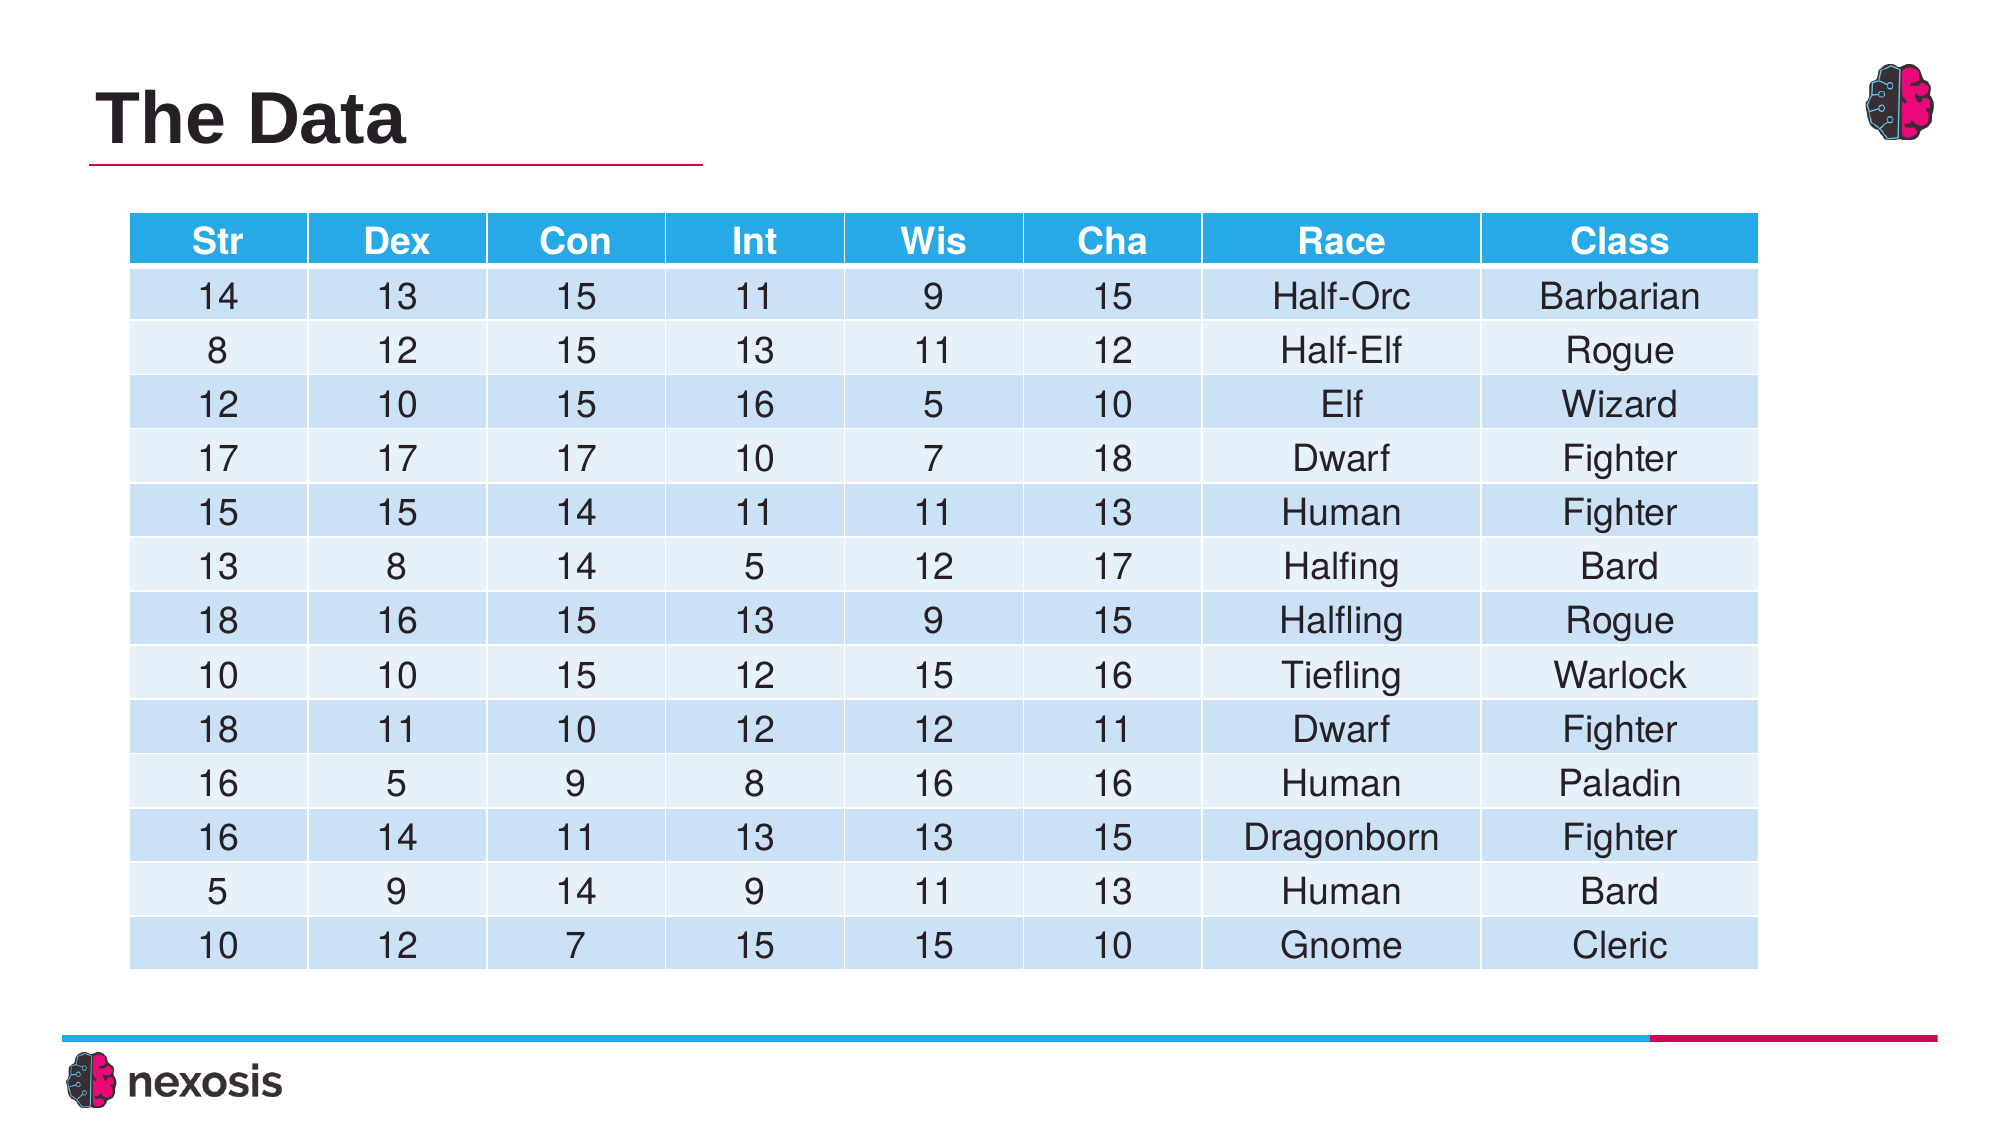

# The Data
| Str | Dex | Con | Int | Wis | Cha | Race | Class |
| --- | --- | --- | --- | --- | --- | --- | --- |
| 14 | 13 | 15 | 11 | 9 | 15 | Half-Orc | Barbarian |
| 8 | 12 | 15 | 13 | 11 | 12 | Half-Elf | Rogue |
| 12 | 10 | 15 | 16 | 5 | 10 | Elf | Wizard |
| 17 | 17 | 17 | 10 | 7 | 18 | Dwarf | Fighter |
| 15 | 15 | 14 | 11 | 11 | 13 | Human | Fighter |
| 13 | 8 | 14 | 5 | 12 | 17 | Halfing | Bard |
| 18 | 16 | 15 | 13 | 9 | 15 | Halfling | Rogue |
| 10 | 10 | 15 | 12 | 15 | 16 | Tiefling | Warlock |
| 18 | 11 | 10 | 12 | 12 | 11 | Dwarf | Fighter |
| 16 | 5 | 9 | 8 | 16 | 16 | Human | Paladin |
| 16 | 14 | 11 | 13 | 13 | 15 | Dragonborn | Fighter |
| 5 | 9 | 14 | 9 | 11 | 13 | Human | Bard |
| 10 | 12 | 7 | 15 | 15 | 10 | Gnome | Cleric |
31